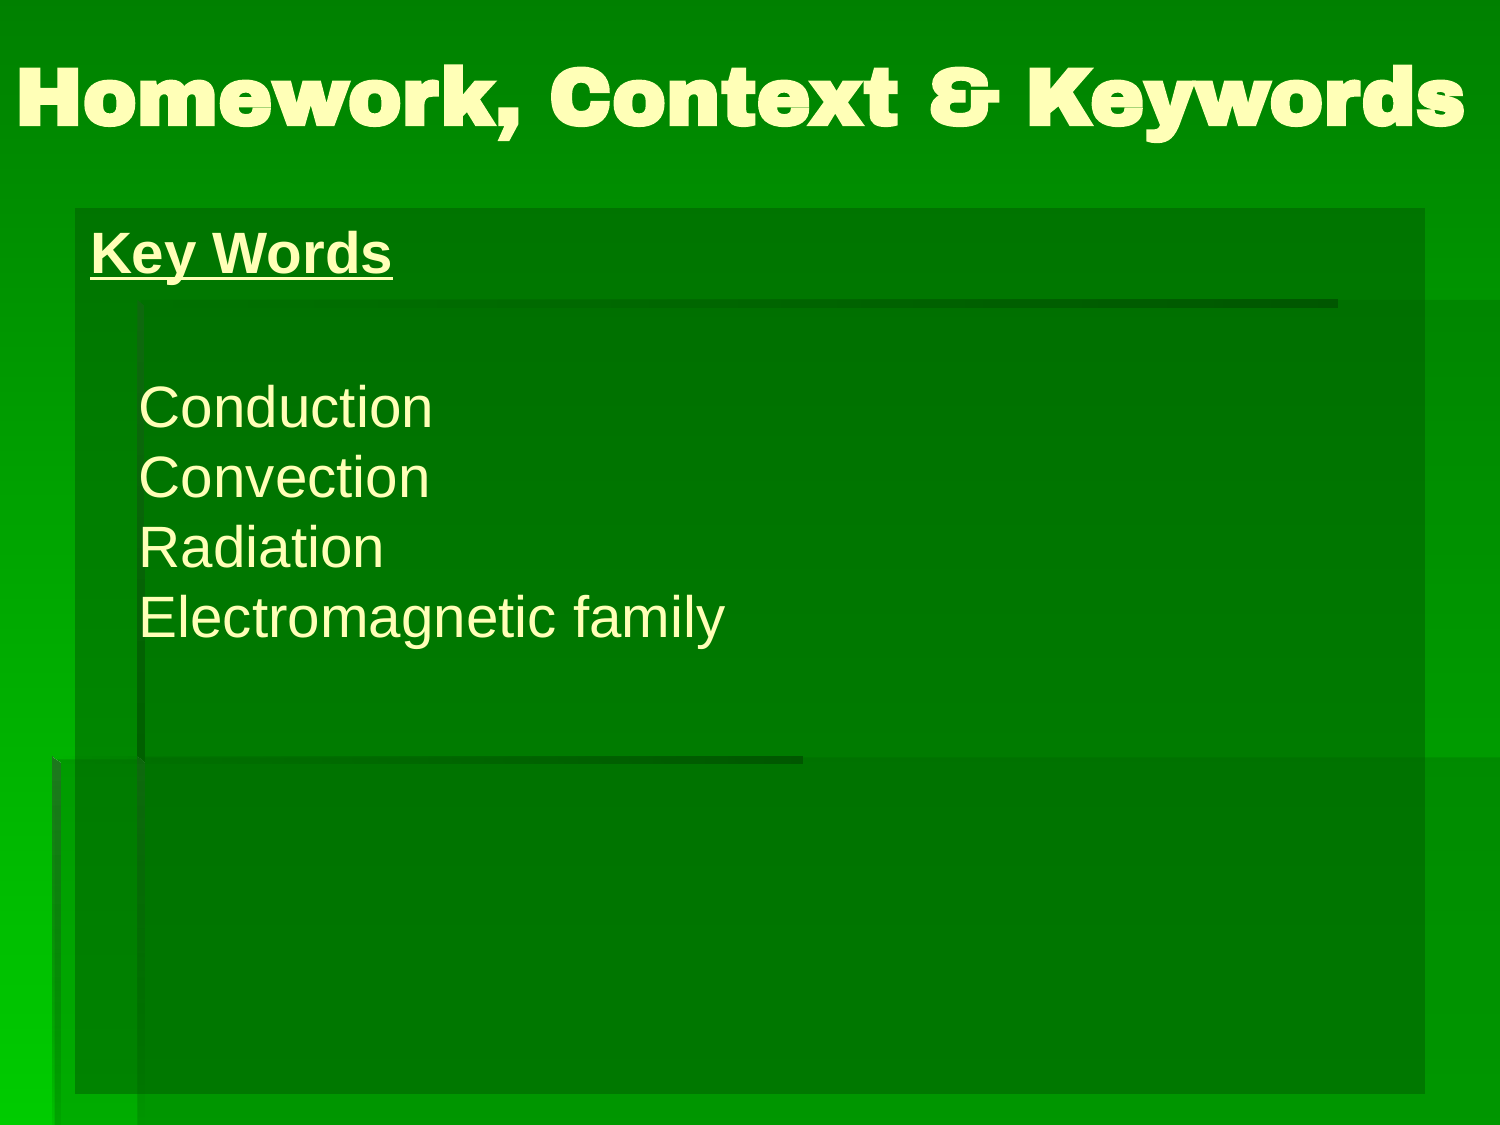

# Homework, Context & Keywords
Key Words

Conduction
Convection
Radiation
Electromagnetic family